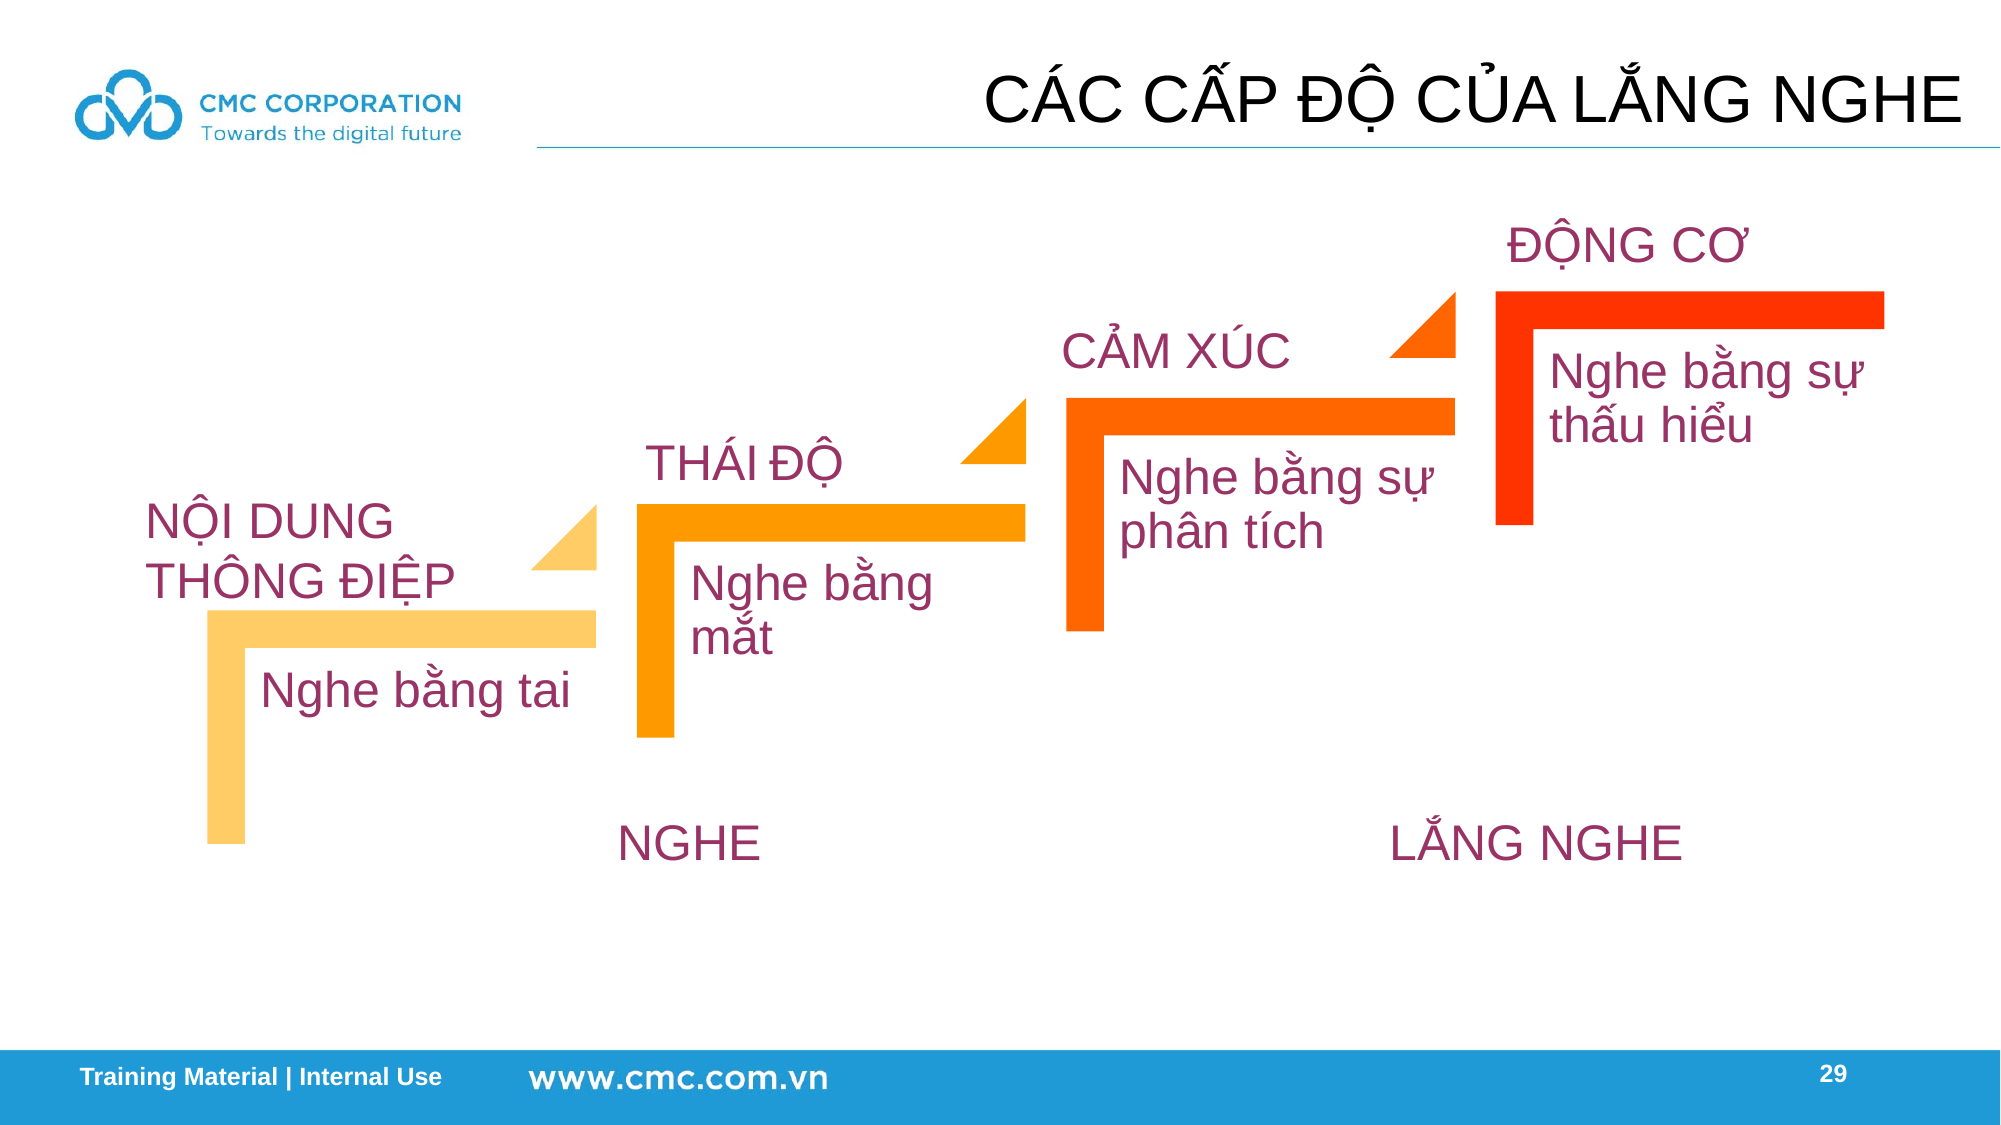

CÁC CẤP ĐỘ CỦA LẮNG NGHE
ĐỘNG CƠ
Nghe bằng tai
Nghe bằng mắt
Nghe bằng sự phân tích
Nghe bằng sự thấu hiểu
CẢM XÚC
THÁI ĐỘ
NỘI DUNG THÔNG ĐIỆP
LẮNG NGHE
NGHE
29
Training Material | Internal Use